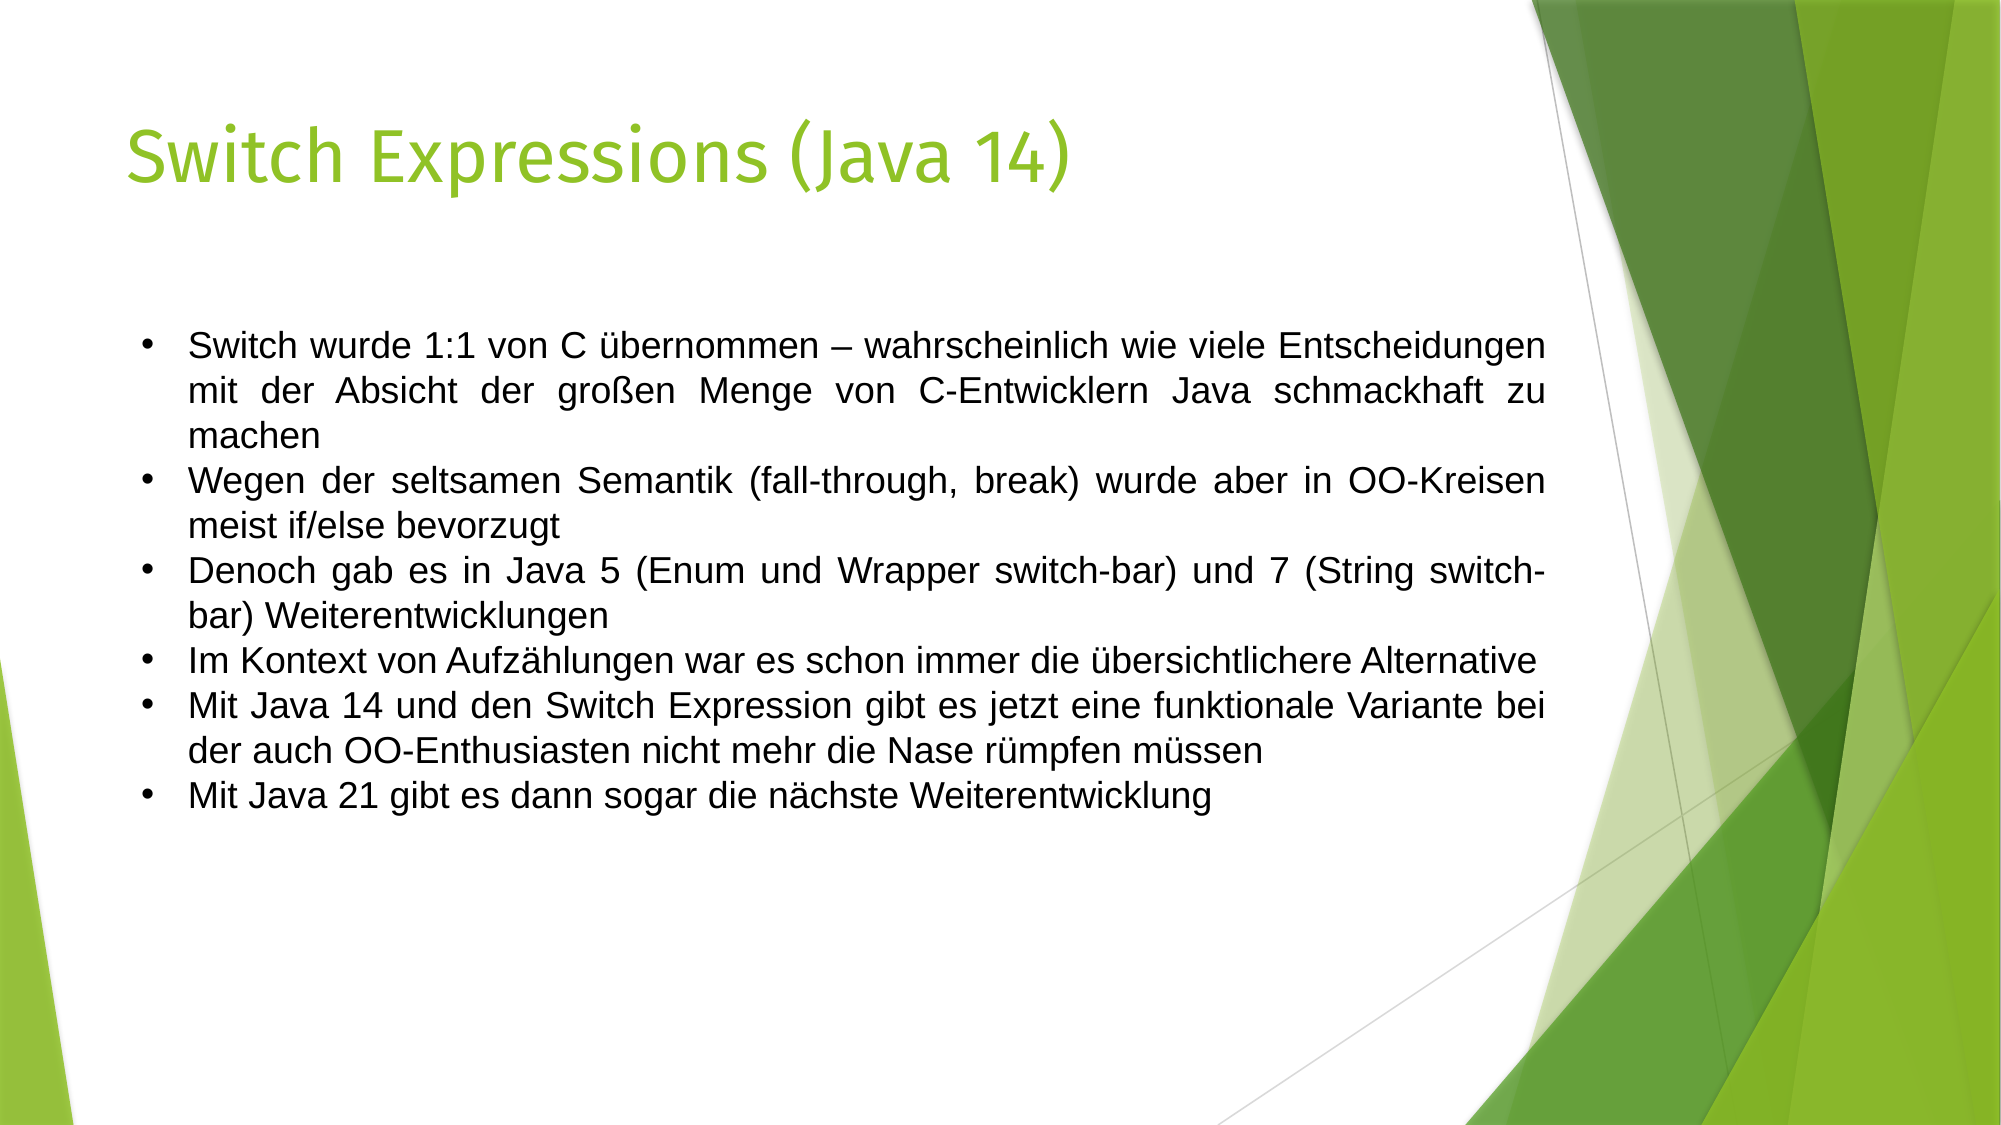

# Switch Expressions (Java 14)
Switch wurde 1:1 von C übernommen – wahrscheinlich wie viele Entscheidungen mit der Absicht der großen Menge von C-Entwicklern Java schmackhaft zu machen
Wegen der seltsamen Semantik (fall-through, break) wurde aber in OO-Kreisen meist if/else bevorzugt
Denoch gab es in Java 5 (Enum und Wrapper switch-bar) und 7 (String switch-bar) Weiterentwicklungen
Im Kontext von Aufzählungen war es schon immer die übersichtlichere Alternative
Mit Java 14 und den Switch Expression gibt es jetzt eine funktionale Variante bei der auch OO-Enthusiasten nicht mehr die Nase rümpfen müssen
Mit Java 21 gibt es dann sogar die nächste Weiterentwicklung